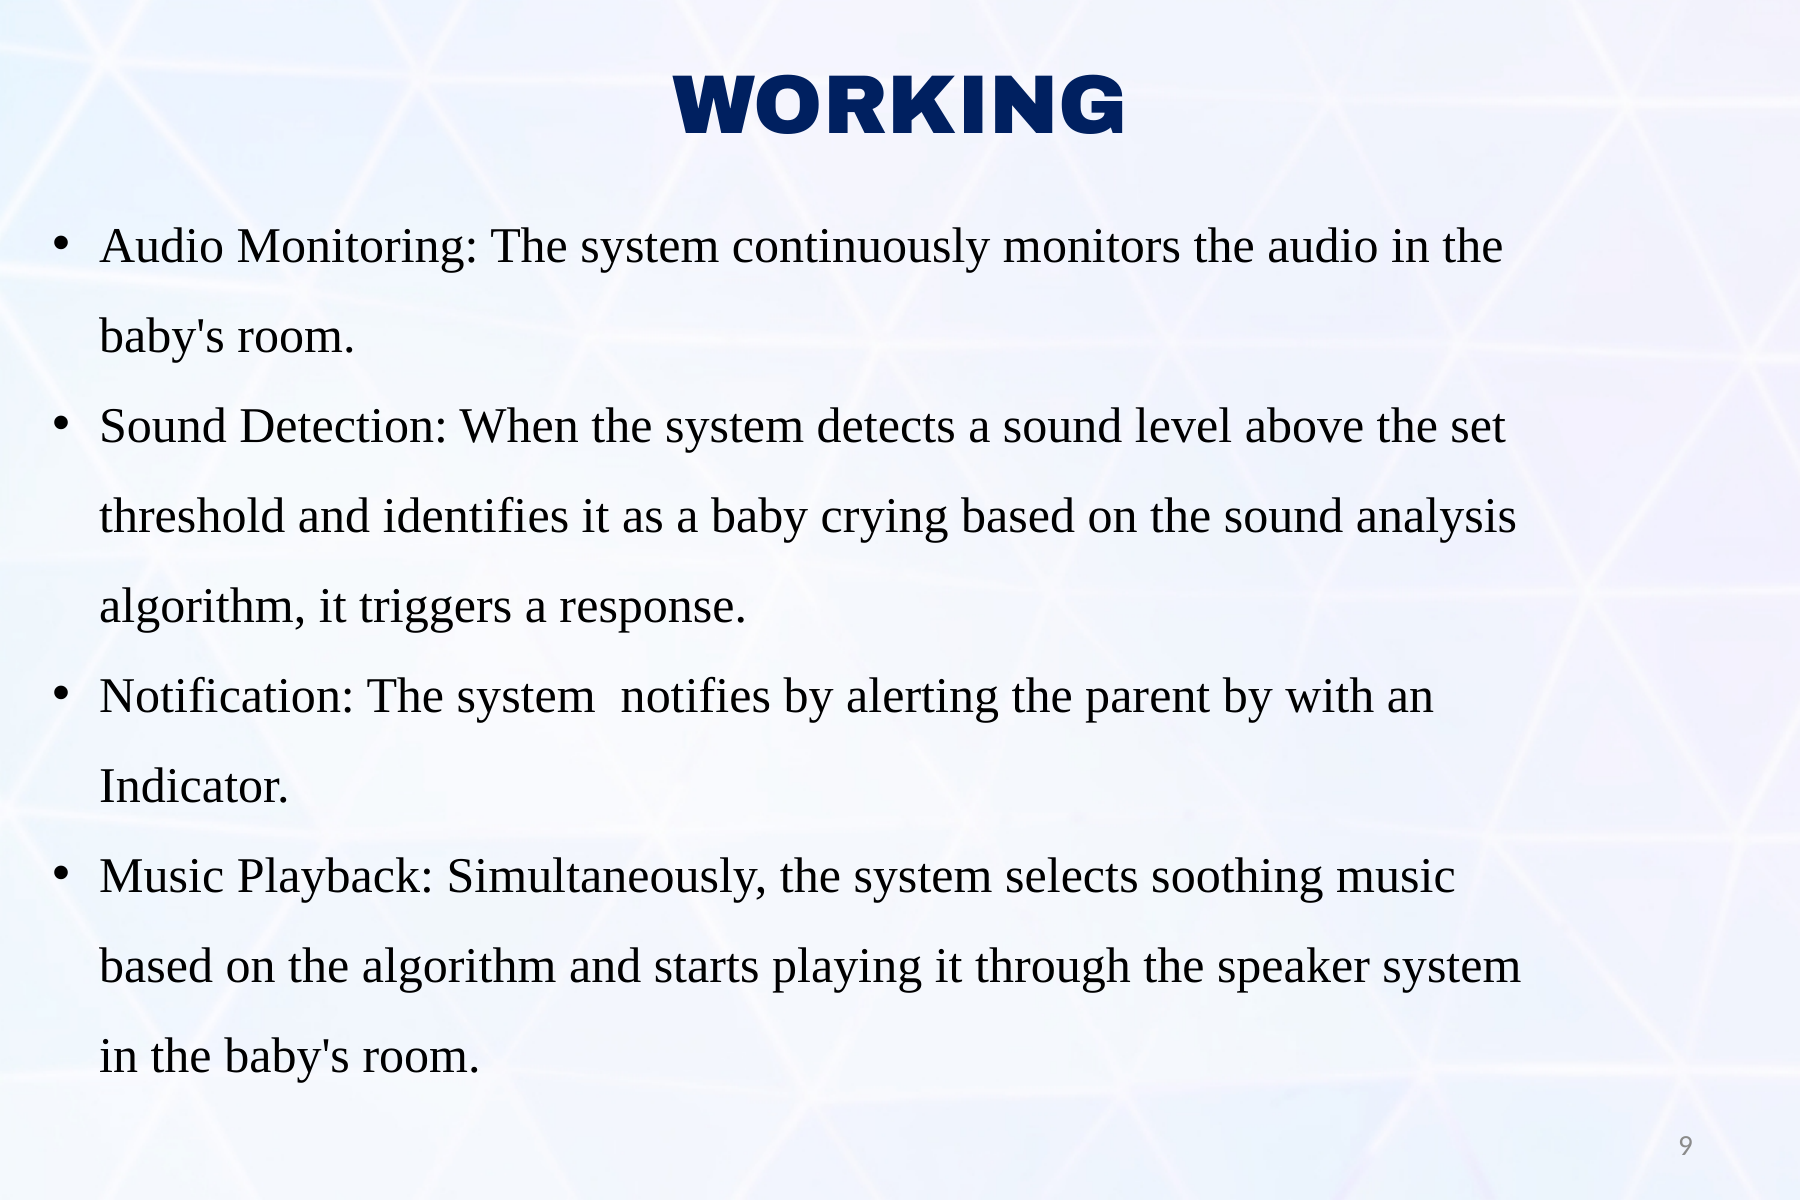

# WORKING
Audio Monitoring: The system continuously monitors the audio in the baby's room.
Sound Detection: When the system detects a sound level above the set threshold and identifies it as a baby crying based on the sound analysis algorithm, it triggers a response.
Notification: The system  notifies by alerting the parent by with an Indicator.
Music Playback: Simultaneously, the system selects soothing music based on the algorithm and starts playing it through the speaker system in the baby's room.
9